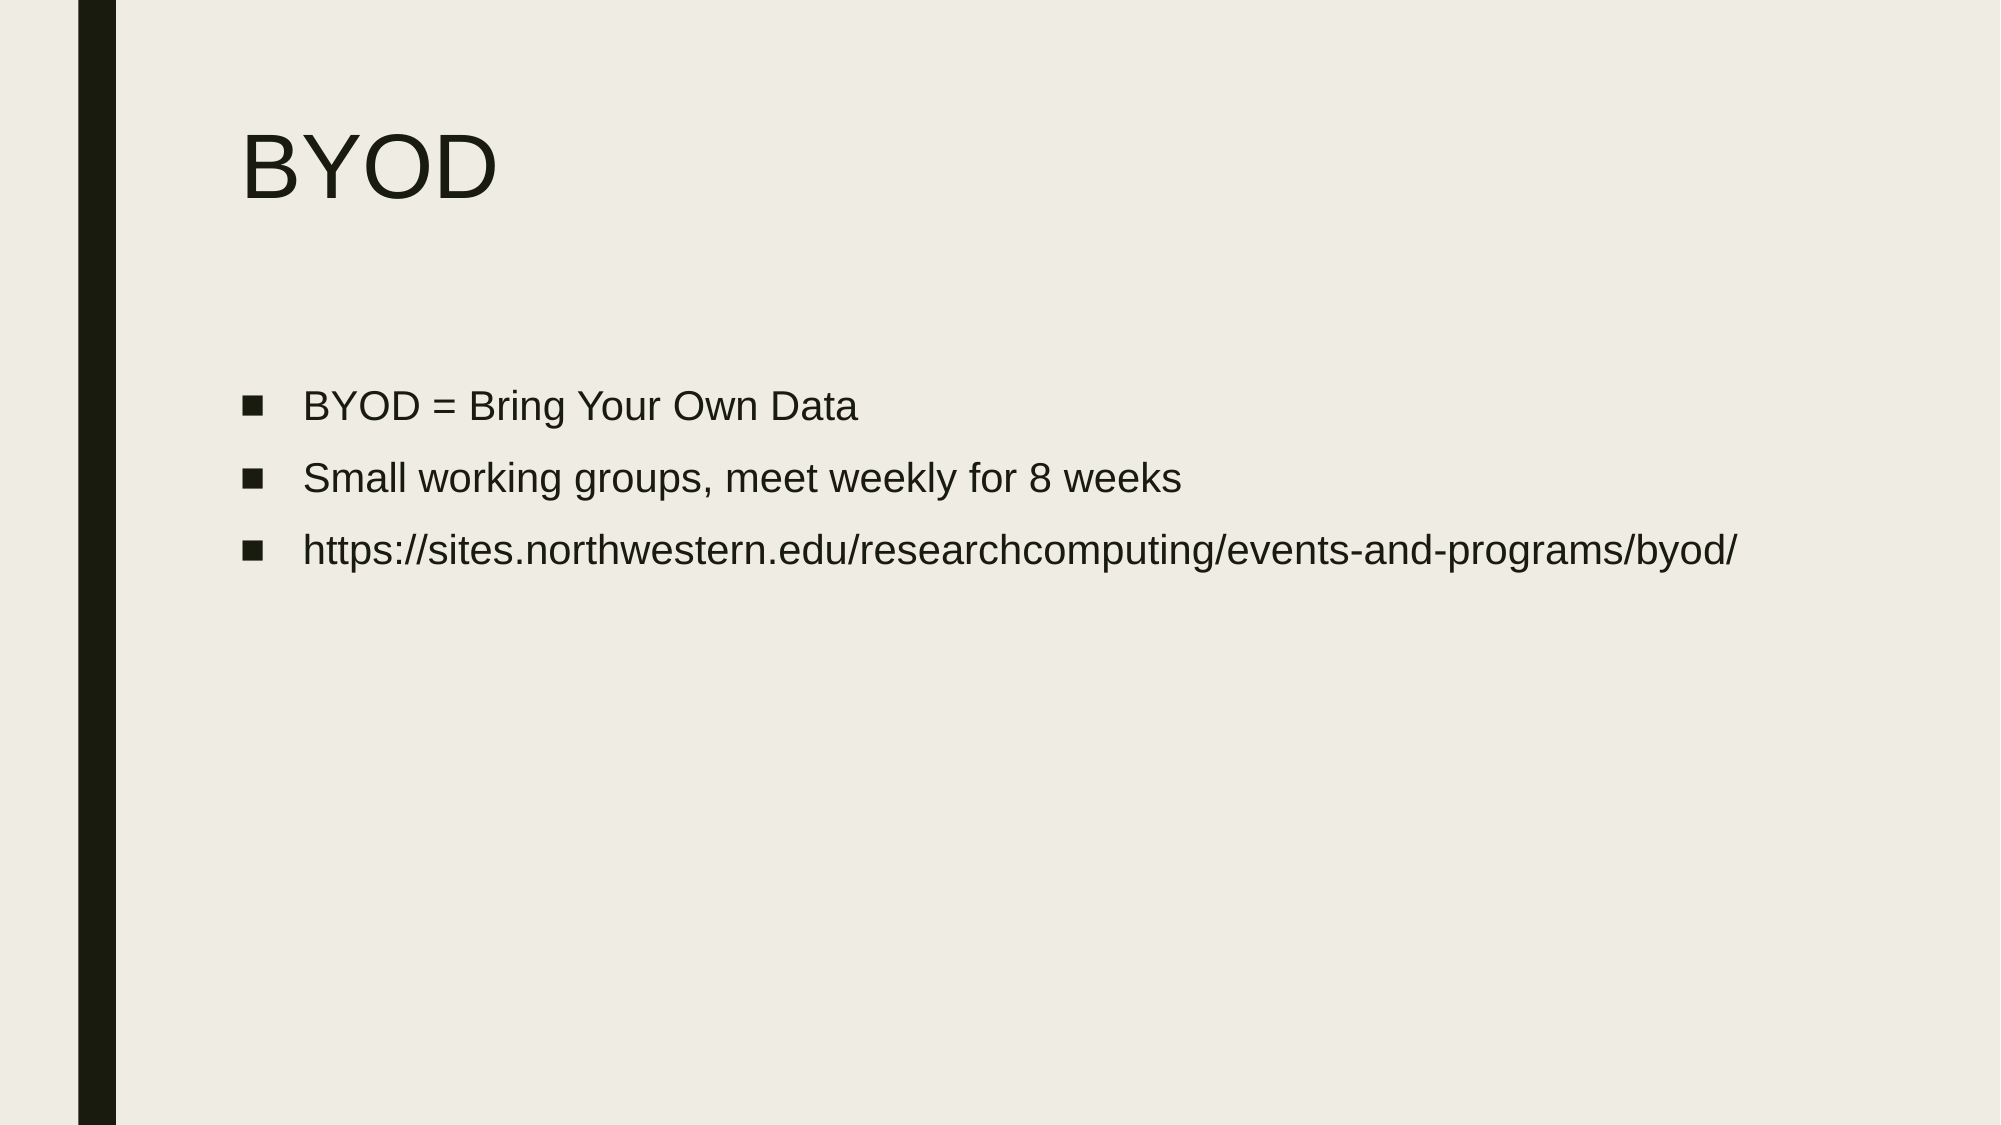

# BYOD
BYOD = Bring Your Own Data
Small working groups, meet weekly for 8 weeks
https://sites.northwestern.edu/researchcomputing/events-and-programs/byod/